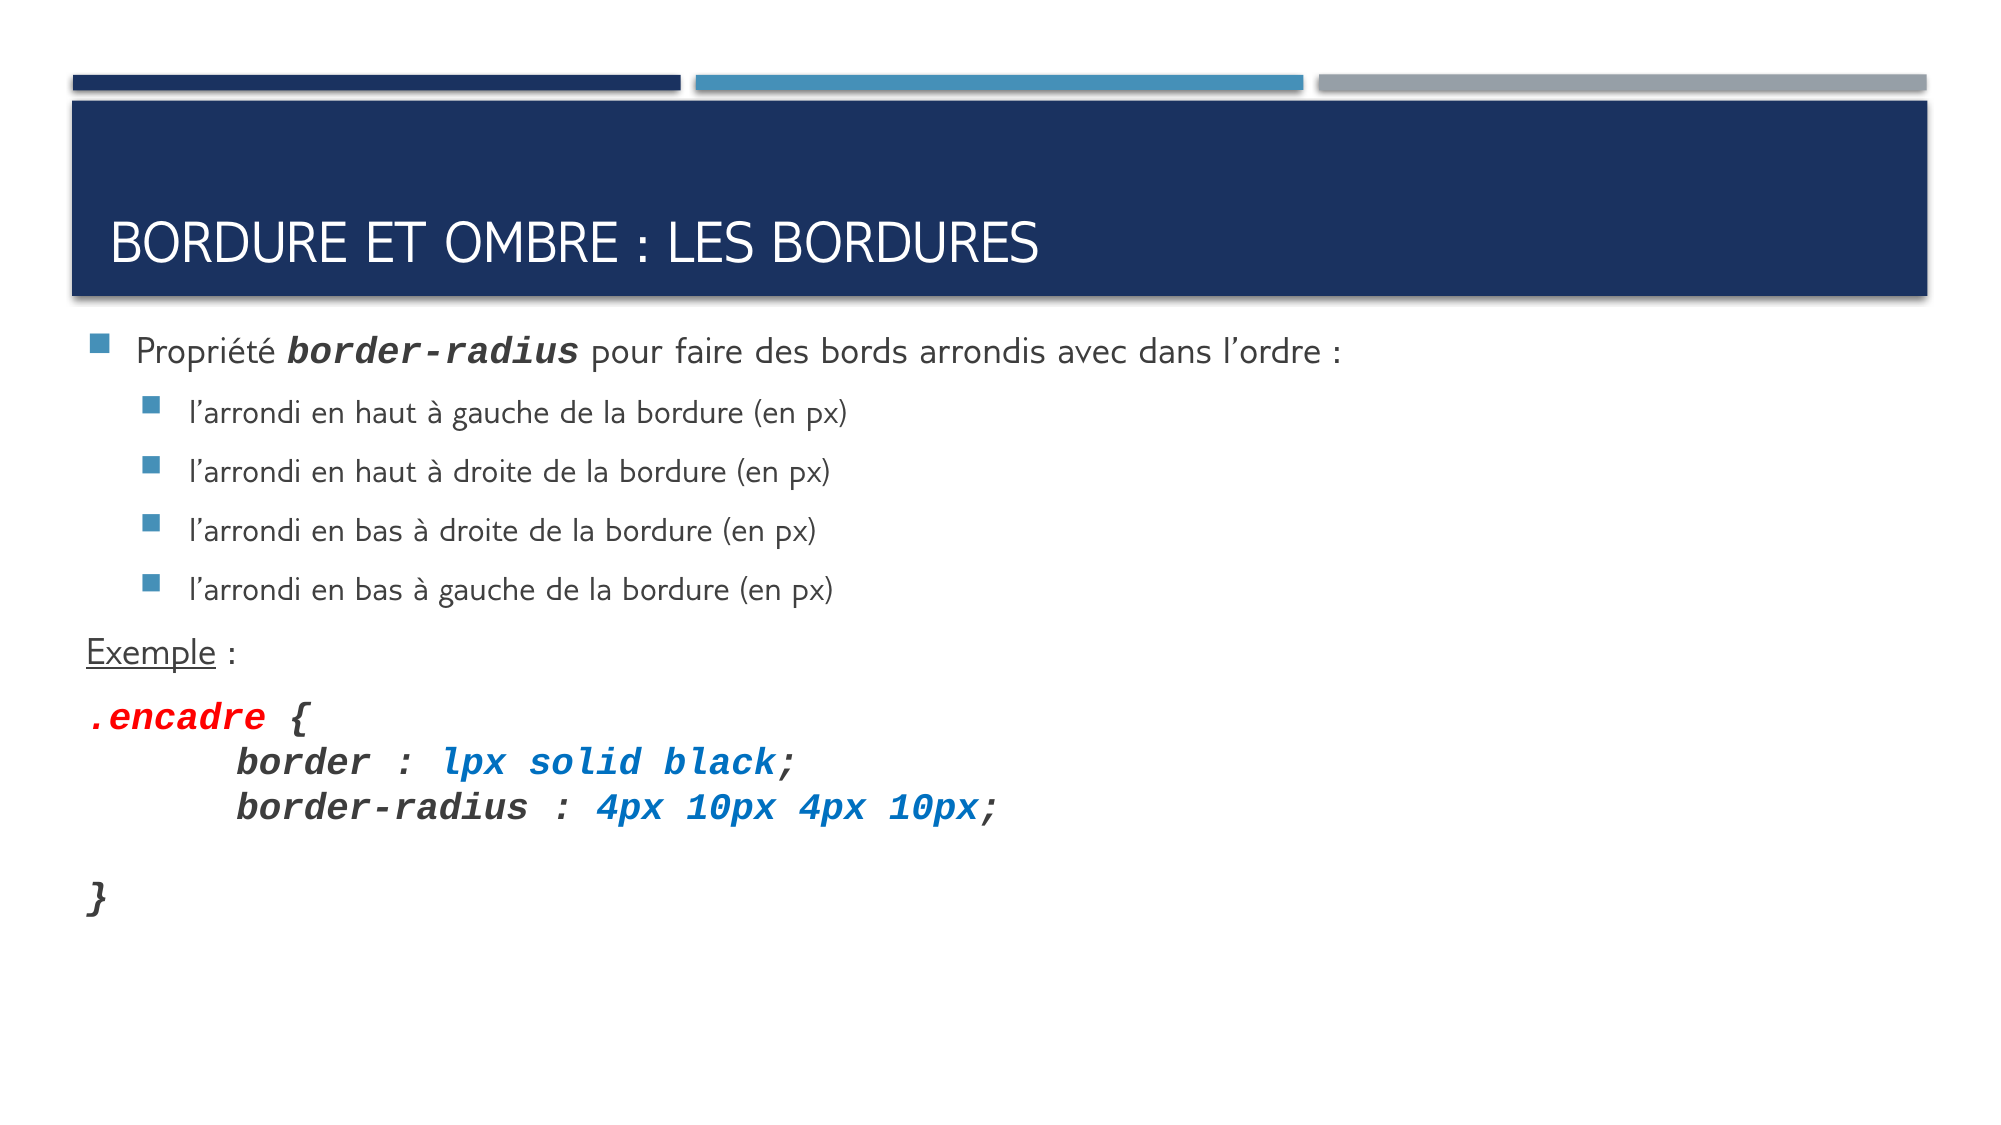

# Bordure et ombre : les bordures
Propriété border-radius pour faire des bords arrondis avec dans l’ordre :
l’arrondi en haut à gauche de la bordure (en px)
l’arrondi en haut à droite de la bordure (en px)
l’arrondi en bas à droite de la bordure (en px)
l’arrondi en bas à gauche de la bordure (en px)
Exemple :
.encadre {
	border : lpx solid black;
	border-radius : 4px 10px 4px 10px;
}